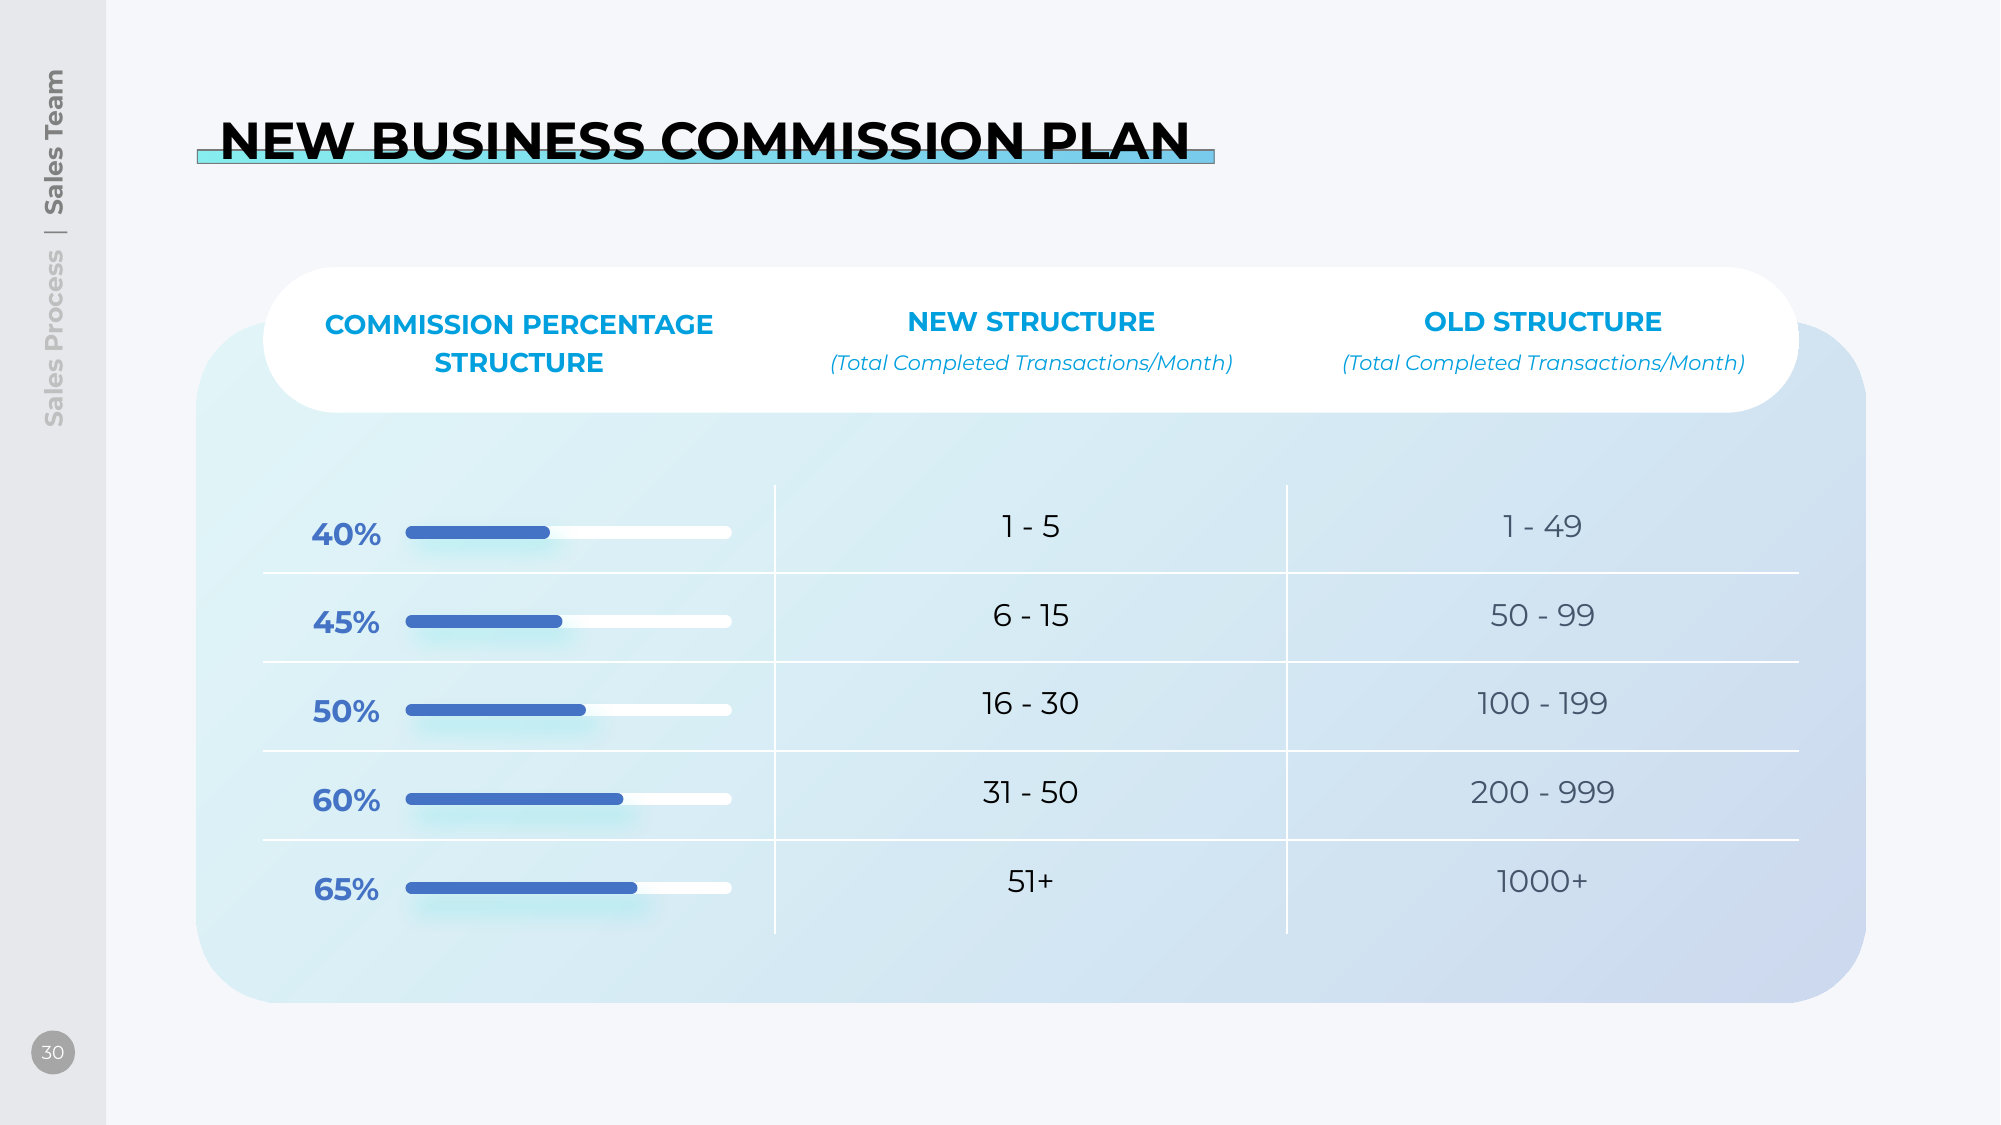

NEW BUSINESS COMMISSION PLAN

 Sales Process  |  Sales Team

COMMISSION PERCENTAGE STRUCTURE
NEW STRUCTURE
(Total Completed Transactions/Month)
OLD STRUCTURE
(Total Completed Transactions/Month)

1 - 5
1 - 49
40%
6 - 15
50 - 99
45%
16 - 30
100 - 199
50%
31 - 50
200 - 999
60%
51+
1000+
65%
30